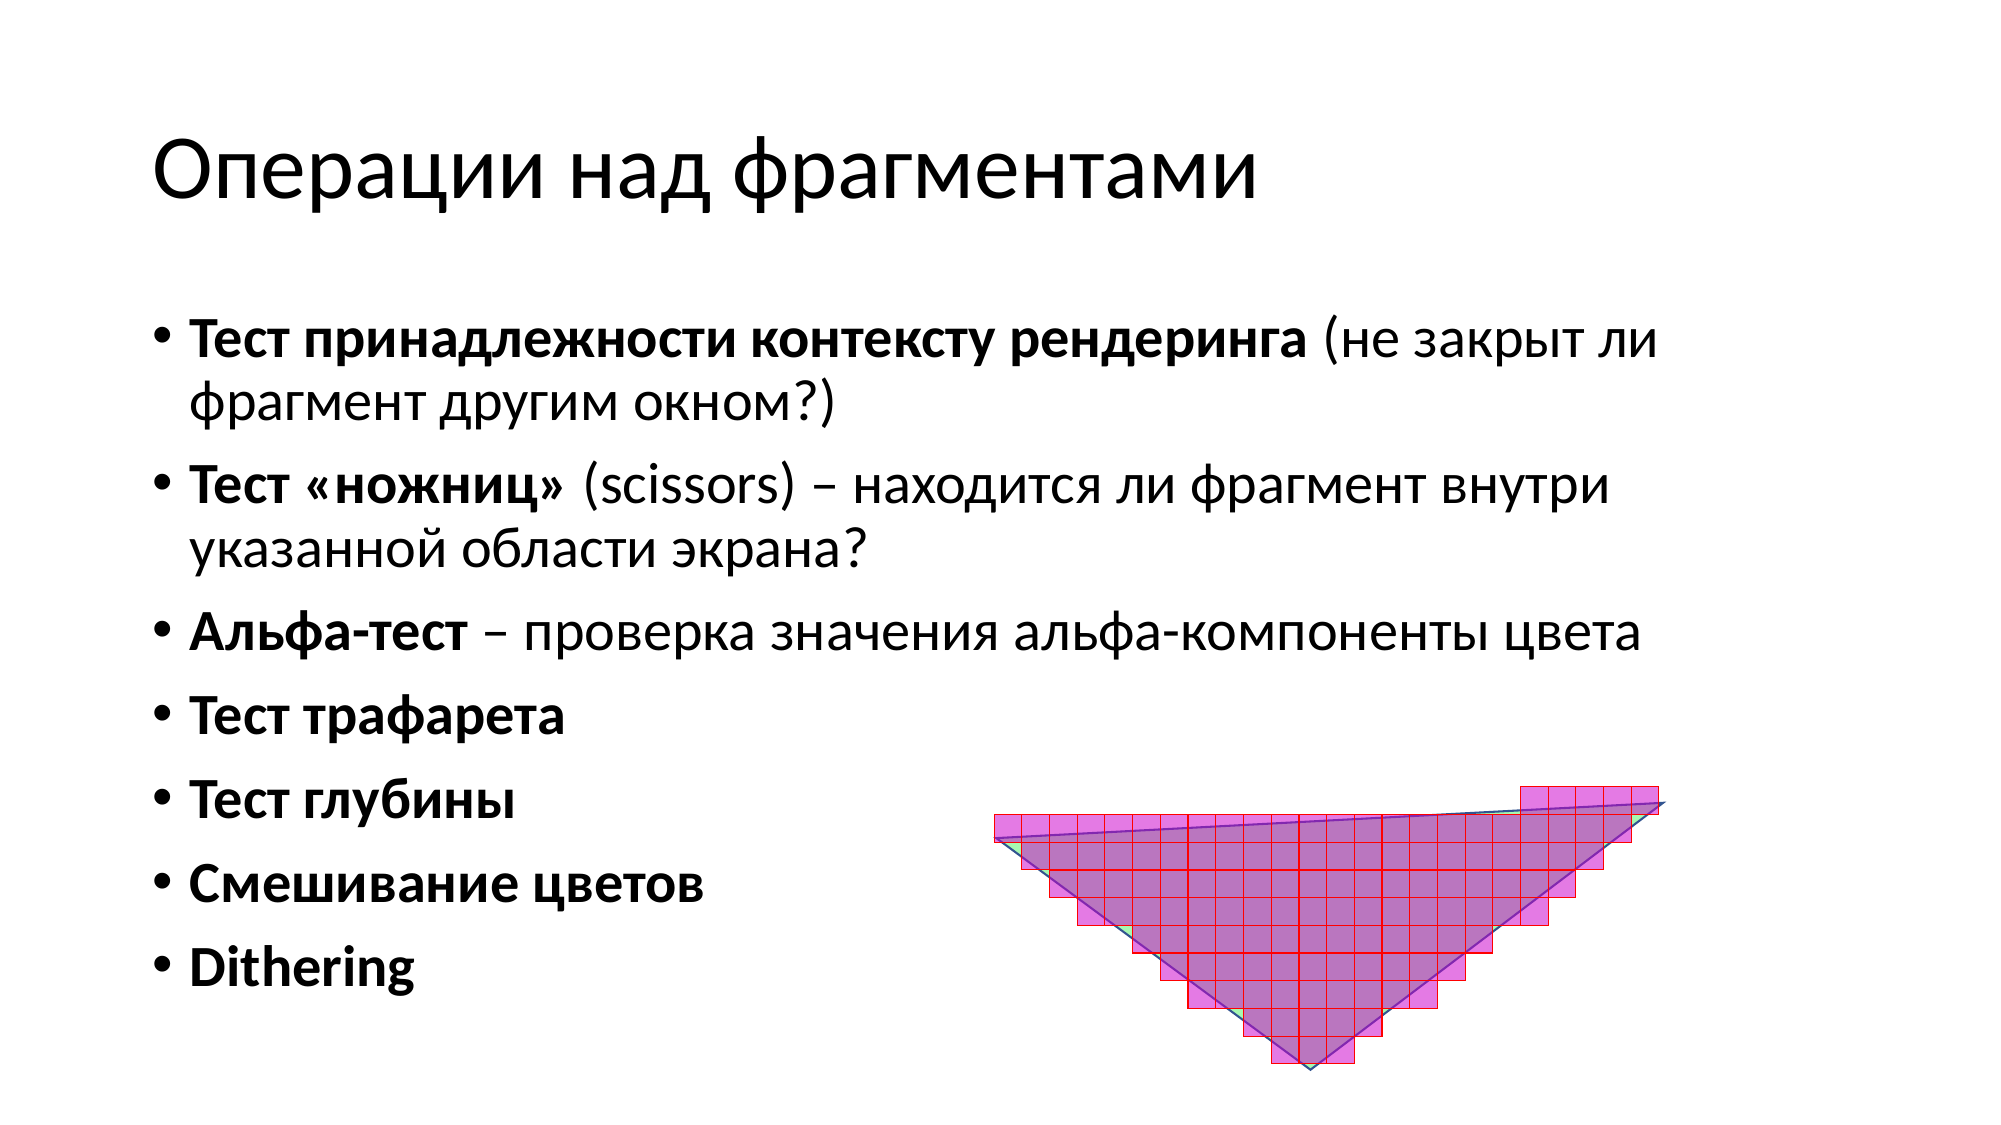

# Операции над фрагментами
Тест принадлежности контексту рендеринга (не закрыт ли фрагмент другим окном?)
Тест «ножниц» (scissors) – находится ли фрагмент внутри указанной области экрана?
Альфа-тест – проверка значения альфа-компоненты цвета
Тест трафарета
Тест глубины
Смешивание цветов
Dithering